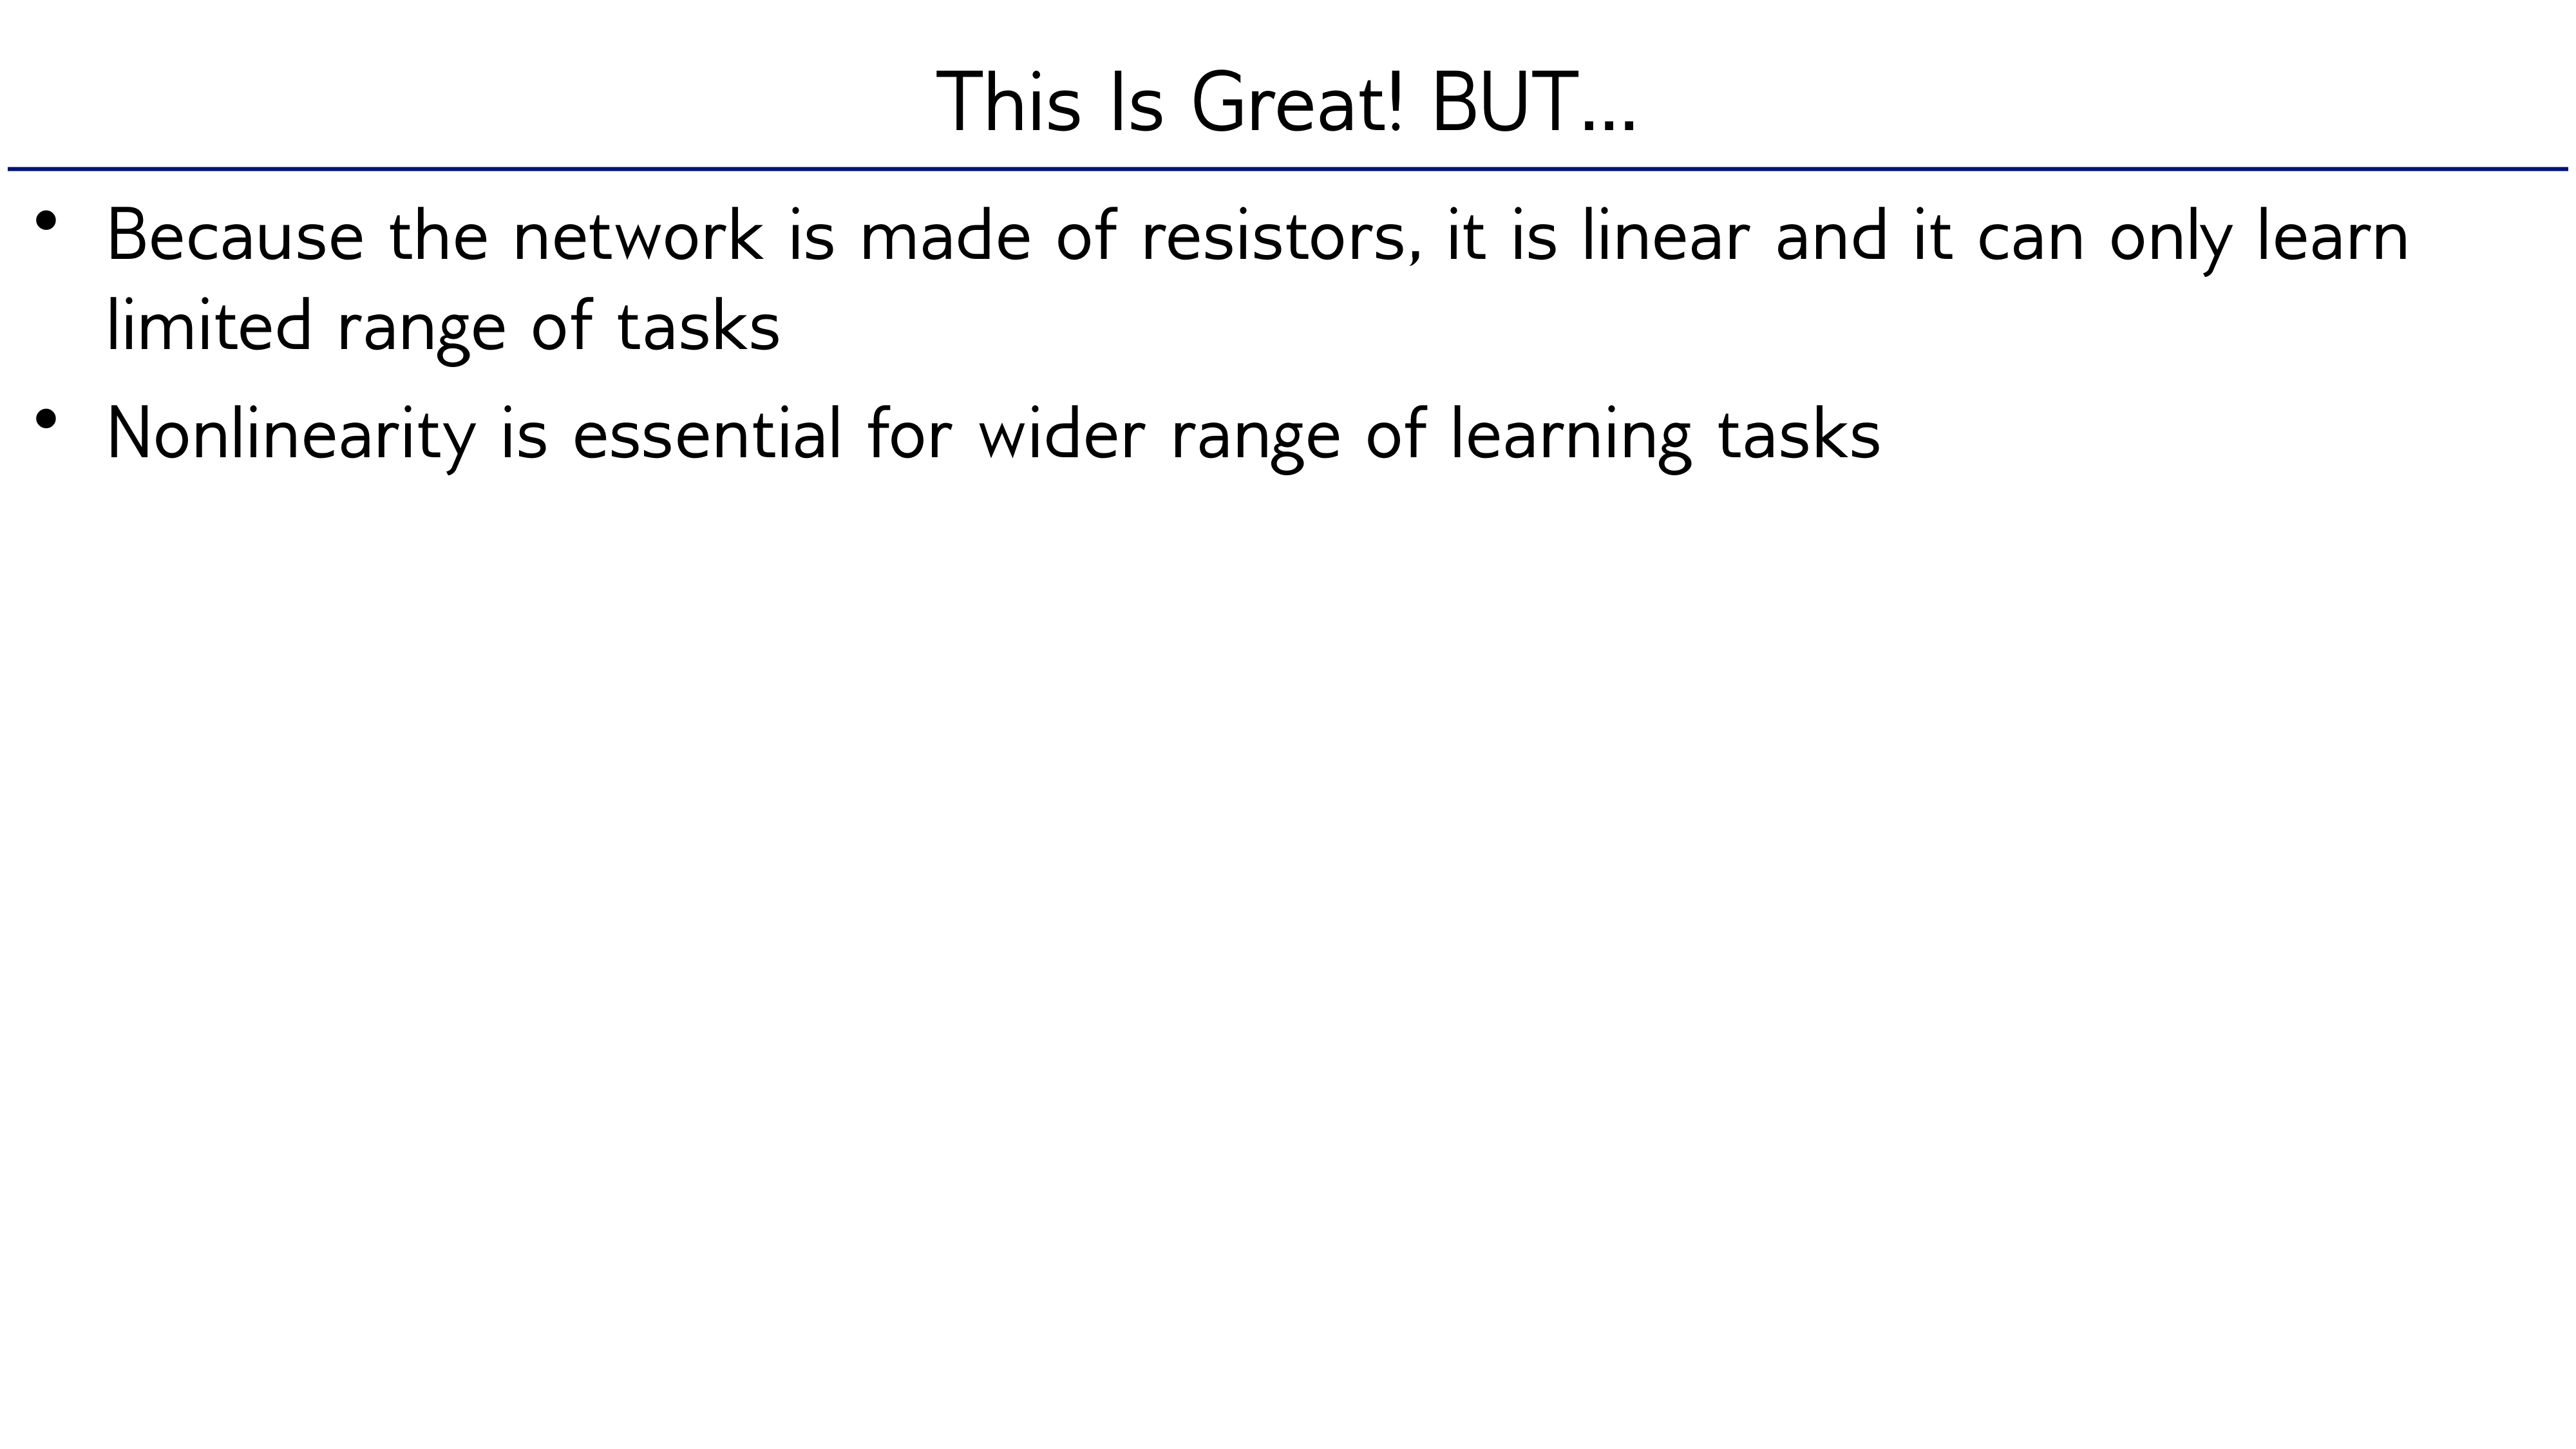

# This Is Great! BUT…
Because the network is made of resistors, it is linear and it can only learn limited range of tasks
Nonlinearity is essential for wider range of learning tasks